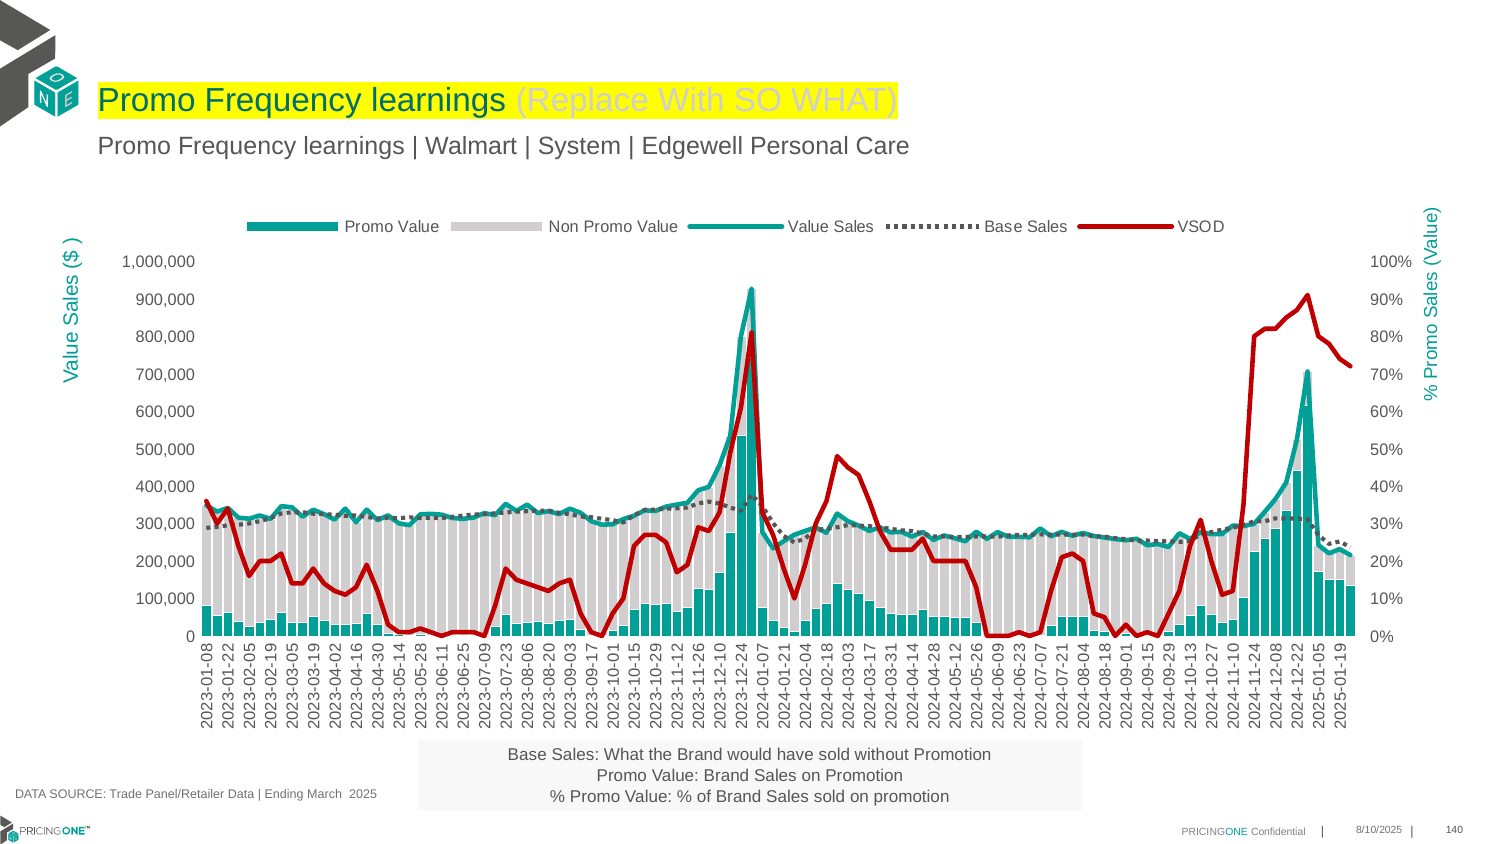

# Promo Frequency learnings (Replace With SO WHAT)
Promo Frequency learnings | Walmart | System | Edgewell Personal Care

### Chart

| Category | Promo Value | Non Promo Value | Value Sales | Base Sales | VSOD |
|---|---|---|---|---|---|
| 44934 | 82552.0 | 266194.0 | 348746.0 | 288446.0 | 0.36 |
| 44941 | 55607.0 | 276241.0 | 331848.0 | 291405.0 | 0.3 |
| 44948 | 62191.0 | 279480.0 | 341671.0 | 295260.0 | 0.34 |
| 44955 | 38939.0 | 276889.0 | 315828.0 | 296754.0 | 0.24 |
| 44962 | 25211.0 | 287655.0 | 312866.0 | 300243.0 | 0.16 |
| 44969 | 37517.0 | 284051.0 | 321568.0 | 306414.0 | 0.2 |
| 44976 | 43900.0 | 268302.0 | 312202.0 | 314217.0 | 0.2 |
| 44983 | 61948.0 | 284396.0 | 346344.0 | 326884.0 | 0.22 |
| 44990 | 36114.0 | 307398.0 | 343512.0 | 330232.0 | 0.14 |
| 44997 | 36299.0 | 282043.0 | 318342.0 | 330109.0 | 0.14 |
| 45004 | 52839.0 | 283883.0 | 336722.0 | 326241.0 | 0.18 |
| 45011 | 41265.0 | 283827.0 | 325092.0 | 324912.0 | 0.14 |
| 45018 | 30335.0 | 280340.0 | 310675.0 | 323728.0 | 0.12 |
| 45025 | 31334.0 | 308534.0 | 339868.0 | 320483.0 | 0.11 |
| 45032 | 34629.0 | 268837.0 | 303466.0 | 321752.0 | 0.13 |
| 45039 | 61500.0 | 275606.0 | 337106.0 | 317714.0 | 0.19 |
| 45046 | 29963.0 | 279051.0 | 309014.0 | 313663.0 | 0.12 |
| 45053 | 7324.0 | 314537.0 | 321861.0 | 315365.0 | 0.03 |
| 45060 | 3608.0 | 296923.0 | 300531.0 | 314183.0 | 0.01 |
| 45067 | 3097.0 | 292599.0 | 295696.0 | 316559.0 | 0.01 |
| 45074 | 4138.0 | 320553.0 | 324691.0 | 314861.0 | 0.02 |
| 45081 | 1660.0 | 324277.0 | 325937.0 | 315173.0 | 0.01 |
| 45088 | 1281.0 | 322341.0 | 323622.0 | 314670.0 | 0.0 |
| 45095 | 1444.0 | 313544.0 | 314988.0 | 318041.0 | 0.01 |
| 45102 | 1245.0 | 311314.0 | 312559.0 | 321046.0 | 0.01 |
| 45109 | 1274.0 | 314892.0 | 316166.0 | 324365.0 | 0.01 |
| 45116 | 1301.0 | 326585.0 | 327886.0 | 324973.0 | 0.0 |
| 45123 | 24452.0 | 297609.0 | 322061.0 | 327384.0 | 0.08 |
| 45130 | 58592.0 | 294058.0 | 352650.0 | 329529.0 | 0.18 |
| 45137 | 33161.0 | 300253.0 | 333414.0 | 331582.0 | 0.15 |
| 45144 | 36436.0 | 314149.0 | 350585.0 | 332994.0 | 0.14 |
| 45151 | 38443.0 | 289641.0 | 328084.0 | 333944.0 | 0.13 |
| 45158 | 34229.0 | 298797.0 | 333026.0 | 334922.0 | 0.12 |
| 45165 | 40534.0 | 284647.0 | 325181.0 | 328521.0 | 0.14 |
| 45172 | 44723.0 | 295086.0 | 339809.0 | 324753.0 | 0.15 |
| 45179 | 16626.0 | 311907.0 | 328533.0 | 318788.0 | 0.06 |
| 45186 | 2709.0 | 303558.0 | 306267.0 | 316955.0 | 0.01 |
| 45193 | 1445.0 | 295646.0 | 297091.0 | 312670.0 | 0.0 |
| 45200 | 14426.0 | 283629.0 | 298055.0 | 308972.0 | 0.06 |
| 45207 | 27646.0 | 284403.0 | 312049.0 | 303051.0 | 0.1 |
| 45214 | 70667.0 | 250103.0 | 320770.0 | 322065.0 | 0.24 |
| 45221 | 86170.0 | 249253.0 | 335423.0 | 336562.0 | 0.27 |
| 45228 | 83230.0 | 250419.0 | 333649.0 | 337323.0 | 0.27 |
| 45235 | 86035.0 | 259281.0 | 345316.0 | 339628.0 | 0.25 |
| 45242 | 65534.0 | 285182.0 | 350716.0 | 340624.0 | 0.17 |
| 45249 | 75820.0 | 279644.0 | 355464.0 | 342966.0 | 0.19 |
| 45256 | 127420.0 | 261270.0 | 388690.0 | 353829.0 | 0.29 |
| 45263 | 124751.0 | 273273.0 | 398024.0 | 358487.0 | 0.28 |
| 45270 | 170392.0 | 285526.0 | 455918.0 | 353308.0 | 0.33 |
| 45277 | 278041.0 | 256406.0 | 534447.0 | 342638.0 | 0.49 |
| 45284 | 536730.0 | 263449.0 | 800179.0 | 334150.0 | 0.61 |
| 45291 | 743924.0 | 183406.0 | 927330.0 | 376965.0 | 0.81 |
| 45298 | 77550.0 | 200027.0 | 277577.0 | 346862.0 | 0.33 |
| 45305 | 43087.0 | 190664.0 | 233751.0 | 301252.0 | 0.27 |
| 45312 | 23260.0 | 229837.0 | 253097.0 | 266796.0 | 0.18 |
| 45319 | 13223.0 | 256890.0 | 270113.0 | 249677.0 | 0.1 |
| 45326 | 40894.0 | 239412.0 | 280306.0 | 260152.0 | 0.19 |
| 45333 | 72962.0 | 216567.0 | 289529.0 | 283414.0 | 0.3 |
| 45340 | 86685.0 | 188580.0 | 275265.0 | 285479.0 | 0.36 |
| 45347 | 141360.0 | 185131.0 | 326491.0 | 290082.0 | 0.48 |
| 45354 | 124422.0 | 181895.0 | 306317.0 | 295985.0 | 0.45 |
| 45361 | 114790.0 | 179784.0 | 294574.0 | 294594.0 | 0.43 |
| 45368 | 93992.0 | 186298.0 | 280290.0 | 292970.0 | 0.36 |
| 45375 | 77088.0 | 212664.0 | 289752.0 | 290524.0 | 0.28 |
| 45382 | 60757.0 | 215641.0 | 276398.0 | 285808.0 | 0.23 |
| 45389 | 58902.0 | 218990.0 | 277892.0 | 281909.0 | 0.23 |
| 45396 | 58569.0 | 207026.0 | 265595.0 | 279802.0 | 0.23 |
| 45403 | 71539.0 | 205800.0 | 277339.0 | 273536.0 | 0.26 |
| 45410 | 51474.0 | 204805.0 | 256279.0 | 265616.0 | 0.2 |
| 45417 | 52651.0 | 215537.0 | 268188.0 | 266174.0 | 0.2 |
| 45424 | 50118.0 | 210607.0 | 260725.0 | 264121.0 | 0.2 |
| 45431 | 48985.0 | 203745.0 | 252730.0 | 264494.0 | 0.2 |
| 45438 | 35216.0 | 243155.0 | 278371.0 | 265183.0 | 0.13 |
| 45445 | 517.0 | 258596.0 | 259113.0 | 265562.0 | 0.0 |
| 45452 | 1058.0 | 276113.0 | 277171.0 | 264900.0 | 0.0 |
| 45459 | 593.0 | 264171.0 | 264764.0 | 268365.0 | 0.0 |
| 45466 | 1677.0 | 262901.0 | 264578.0 | 269828.0 | 0.01 |
| 45473 | 455.0 | 262688.0 | 263143.0 | 269989.0 | 0.0 |
| 45480 | 1497.0 | 285638.0 | 287135.0 | 271017.0 | 0.01 |
| 45487 | 27642.0 | 238474.0 | 266116.0 | 270264.0 | 0.12 |
| 45494 | 52105.0 | 225707.0 | 277812.0 | 270611.0 | 0.21 |
| 45501 | 53595.0 | 213913.0 | 267508.0 | 269887.0 | 0.22 |
| 45508 | 51936.0 | 222844.0 | 274780.0 | 270565.0 | 0.2 |
| 45515 | 14395.0 | 252437.0 | 266832.0 | 265967.0 | 0.06 |
| 45522 | 11799.0 | 250944.0 | 262743.0 | 265170.0 | 0.05 |
| 45529 | 884.0 | 257630.0 | 258514.0 | 261099.0 | 0.0 |
| 45536 | 7938.0 | 247341.0 | 255279.0 | 258238.0 | 0.03 |
| 45543 | 1087.0 | 258391.0 | 259478.0 | 253737.0 | 0.0 |
| 45550 | 1161.0 | 240870.0 | 242031.0 | 254609.0 | 0.01 |
| 45557 | 1054.0 | 244302.0 | 245356.0 | 252998.0 | 0.0 |
| 45564 | 13493.0 | 223766.0 | 237259.0 | 252270.0 | 0.06 |
| 45571 | 29983.0 | 244445.0 | 274428.0 | 251063.0 | 0.12 |
| 45578 | 54528.0 | 204110.0 | 258638.0 | 253312.0 | 0.24 |
| 45585 | 82308.0 | 194758.0 | 277066.0 | 271158.0 | 0.31 |
| 45592 | 58393.0 | 213419.0 | 271812.0 | 277239.0 | 0.2 |
| 45599 | 35221.0 | 236793.0 | 272014.0 | 283869.0 | 0.11 |
| 45606 | 44720.0 | 249771.0 | 294491.0 | 288792.0 | 0.12 |
| 45613 | 103863.0 | 189380.0 | 293243.0 | 296733.0 | 0.35 |
| 45620 | 225472.0 | 73838.0 | 299310.0 | 305750.0 | 0.8 |
| 45627 | 260287.0 | 71147.0 | 331434.0 | 306113.0 | 0.82 |
| 45634 | 286691.0 | 78918.0 | 365609.0 | 313860.0 | 0.82 |
| 45641 | 334746.0 | 74829.0 | 409575.0 | 313283.0 | 0.85 |
| 45648 | 442205.0 | 82211.0 | 524416.0 | 313288.0 | 0.87 |
| 45655 | 616012.0 | 89978.0 | 705990.0 | 311204.0 | 0.91 |
| 45662 | 173268.0 | 69519.0 | 242787.0 | 269437.0 | 0.8 |
| 45669 | 152568.0 | 67942.0 | 220510.0 | 245473.0 | 0.78 |
| 45676 | 151211.0 | 80565.0 | 231776.0 | 252247.0 | 0.74 |
| 45683 | 135889.0 | 79784.0 | 215673.0 | 236680.0 | 0.72 |
% Promo Sales (Value)
Value Sales ($ )
Base Sales: What the Brand would have sold without Promotion
Promo Value: Brand Sales on Promotion
% Promo Value: % of Brand Sales sold on promotion
DATA SOURCE: Trade Panel/Retailer Data | Ending March  2025

8/10/2025
140